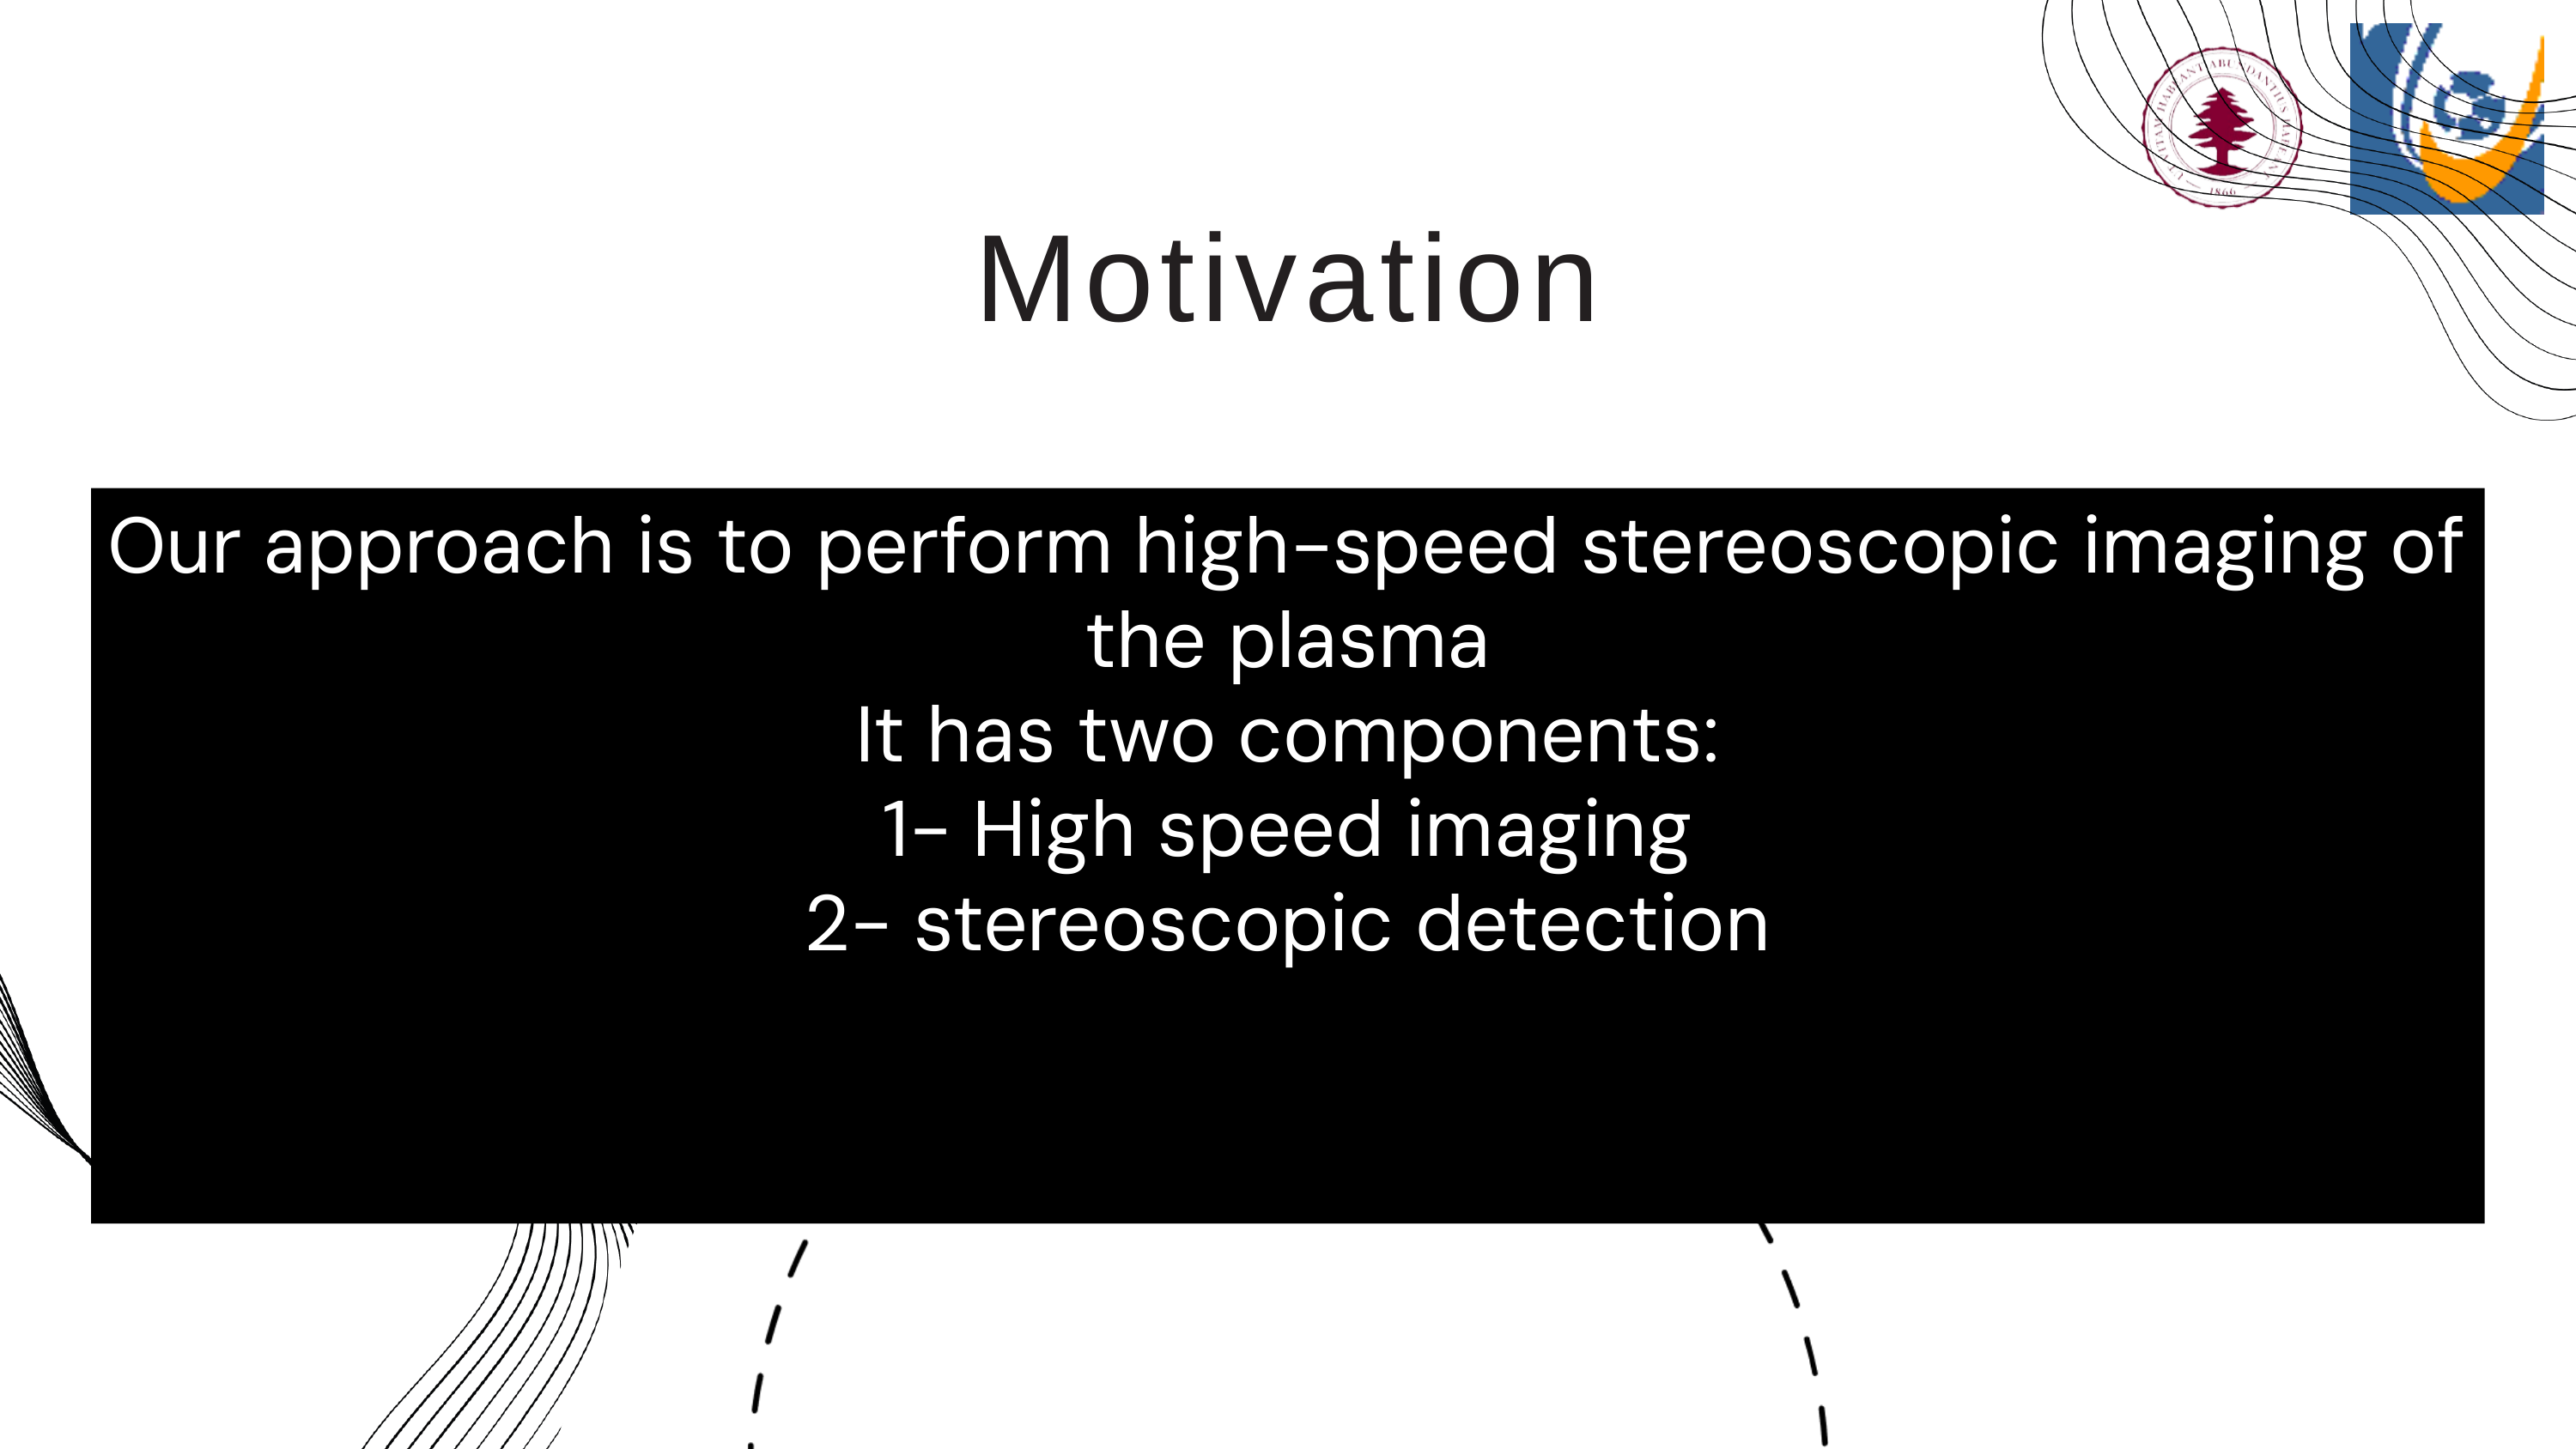

Motivation
Our approach is to perform high-speed stereoscopic imaging of the plasma
It has two components:
1- High speed imaging
2- stereoscopic detection